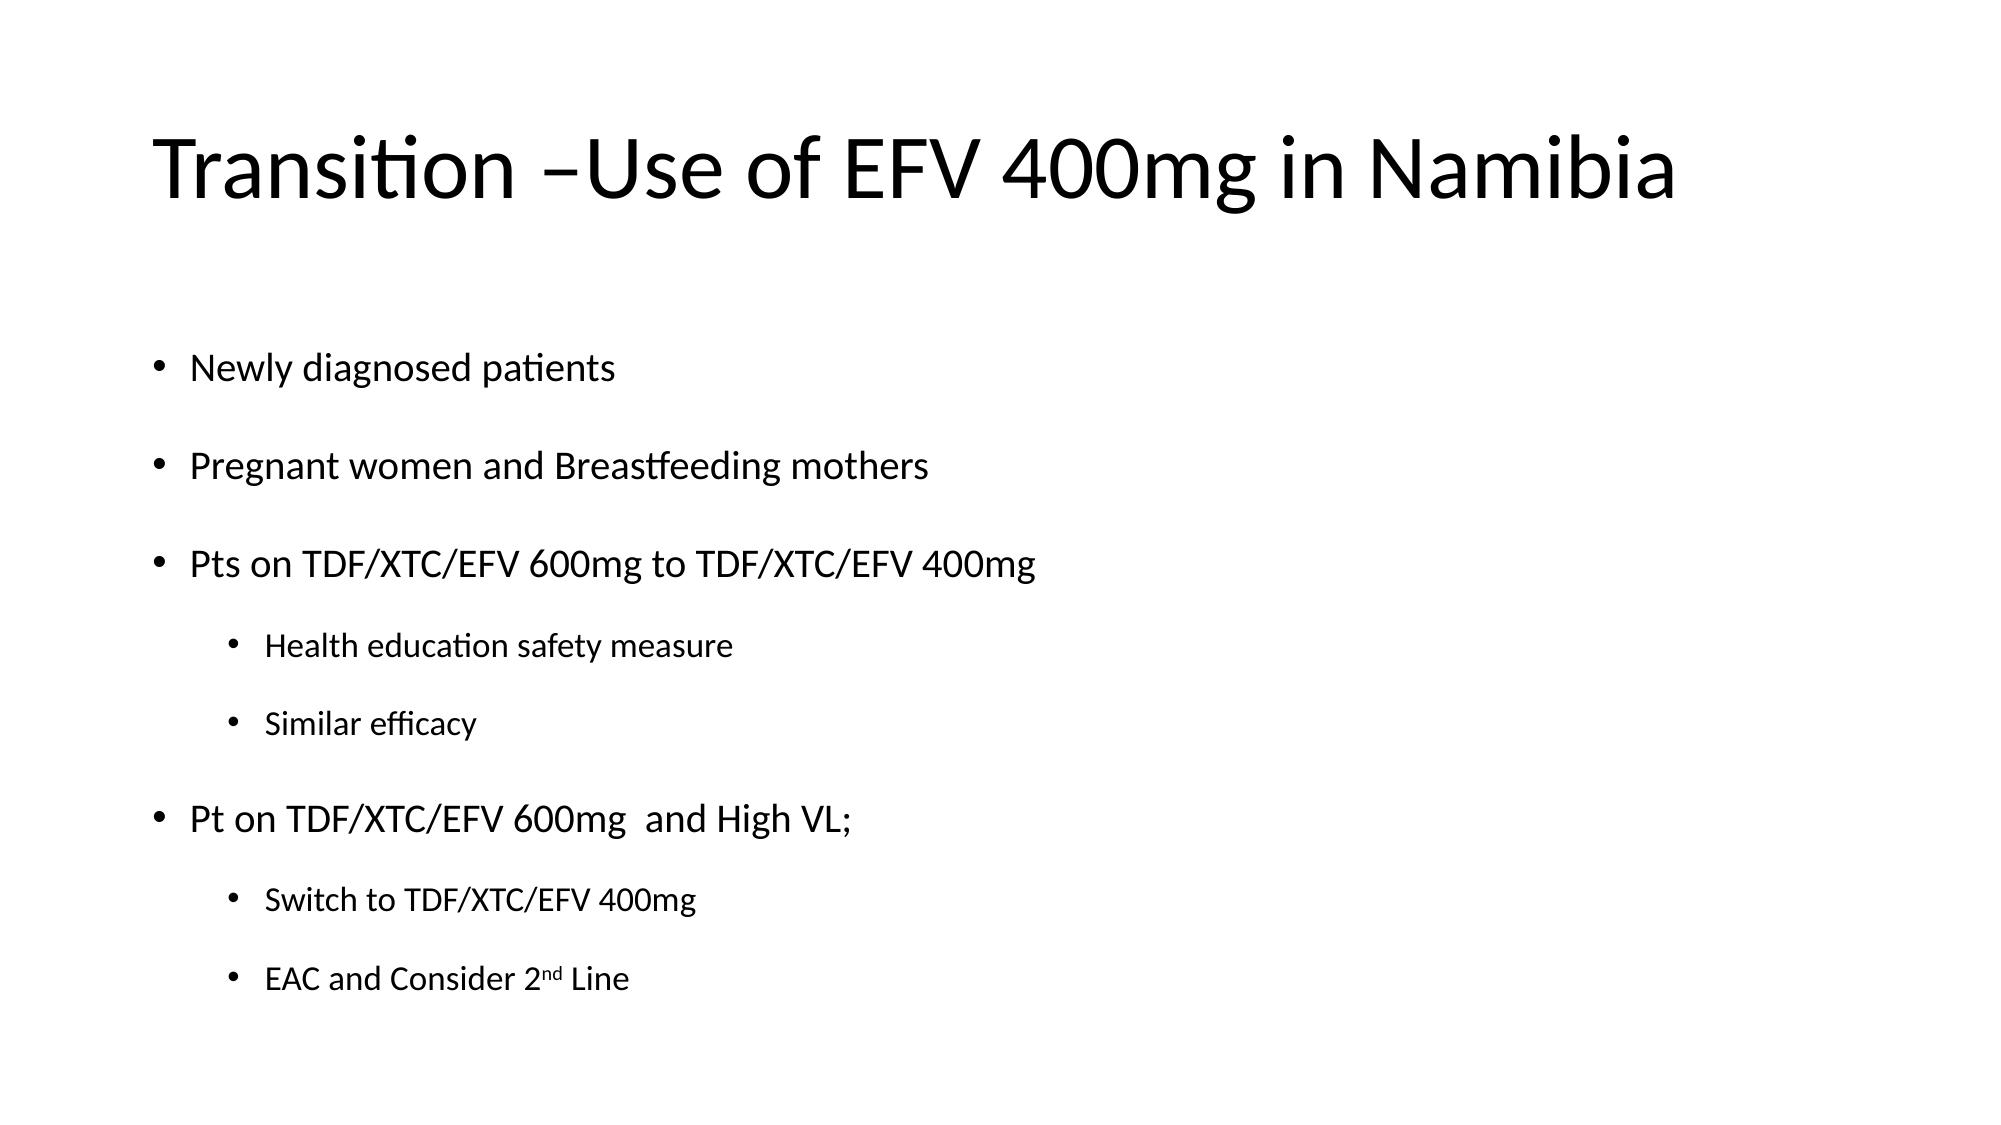

# Transition –Use of EFV 400mg in Namibia
Newly diagnosed patients
Pregnant women and Breastfeeding mothers
Pts on TDF/XTC/EFV 600mg to TDF/XTC/EFV 400mg
Health education safety measure
Similar efficacy
Pt on TDF/XTC/EFV 600mg  and High VL;
Switch to TDF/XTC/EFV 400mg
EAC and Consider 2nd Line